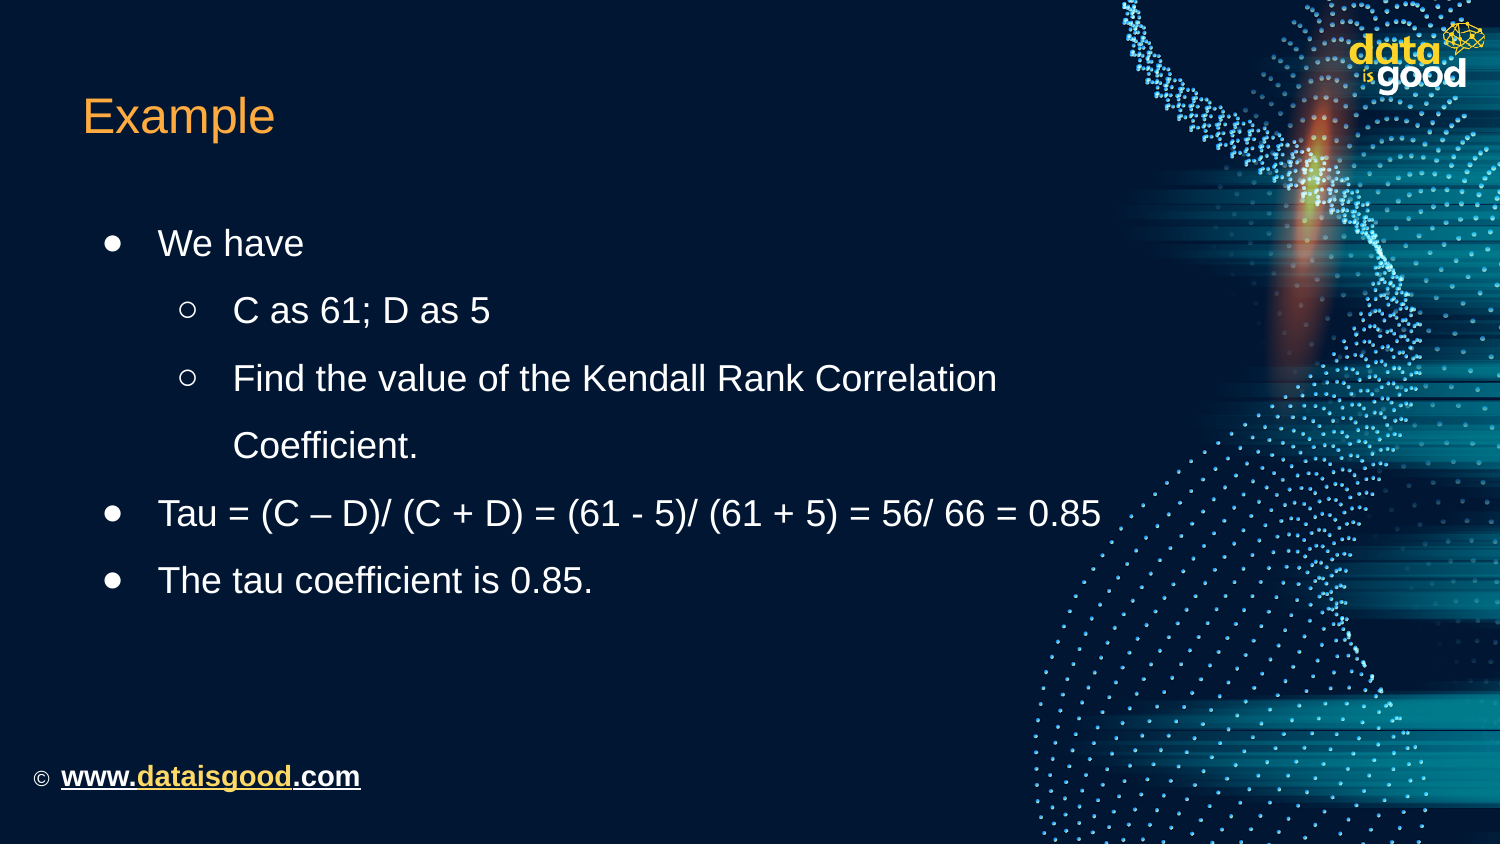

# Example
We have
C as 61; D as 5
Find the value of the Kendall Rank Correlation Coefficient.
Tau = (C – D)/ (C + D) = (61 - 5)/ (61 + 5) = 56/ 66 = 0.85
The tau coefficient is 0.85.